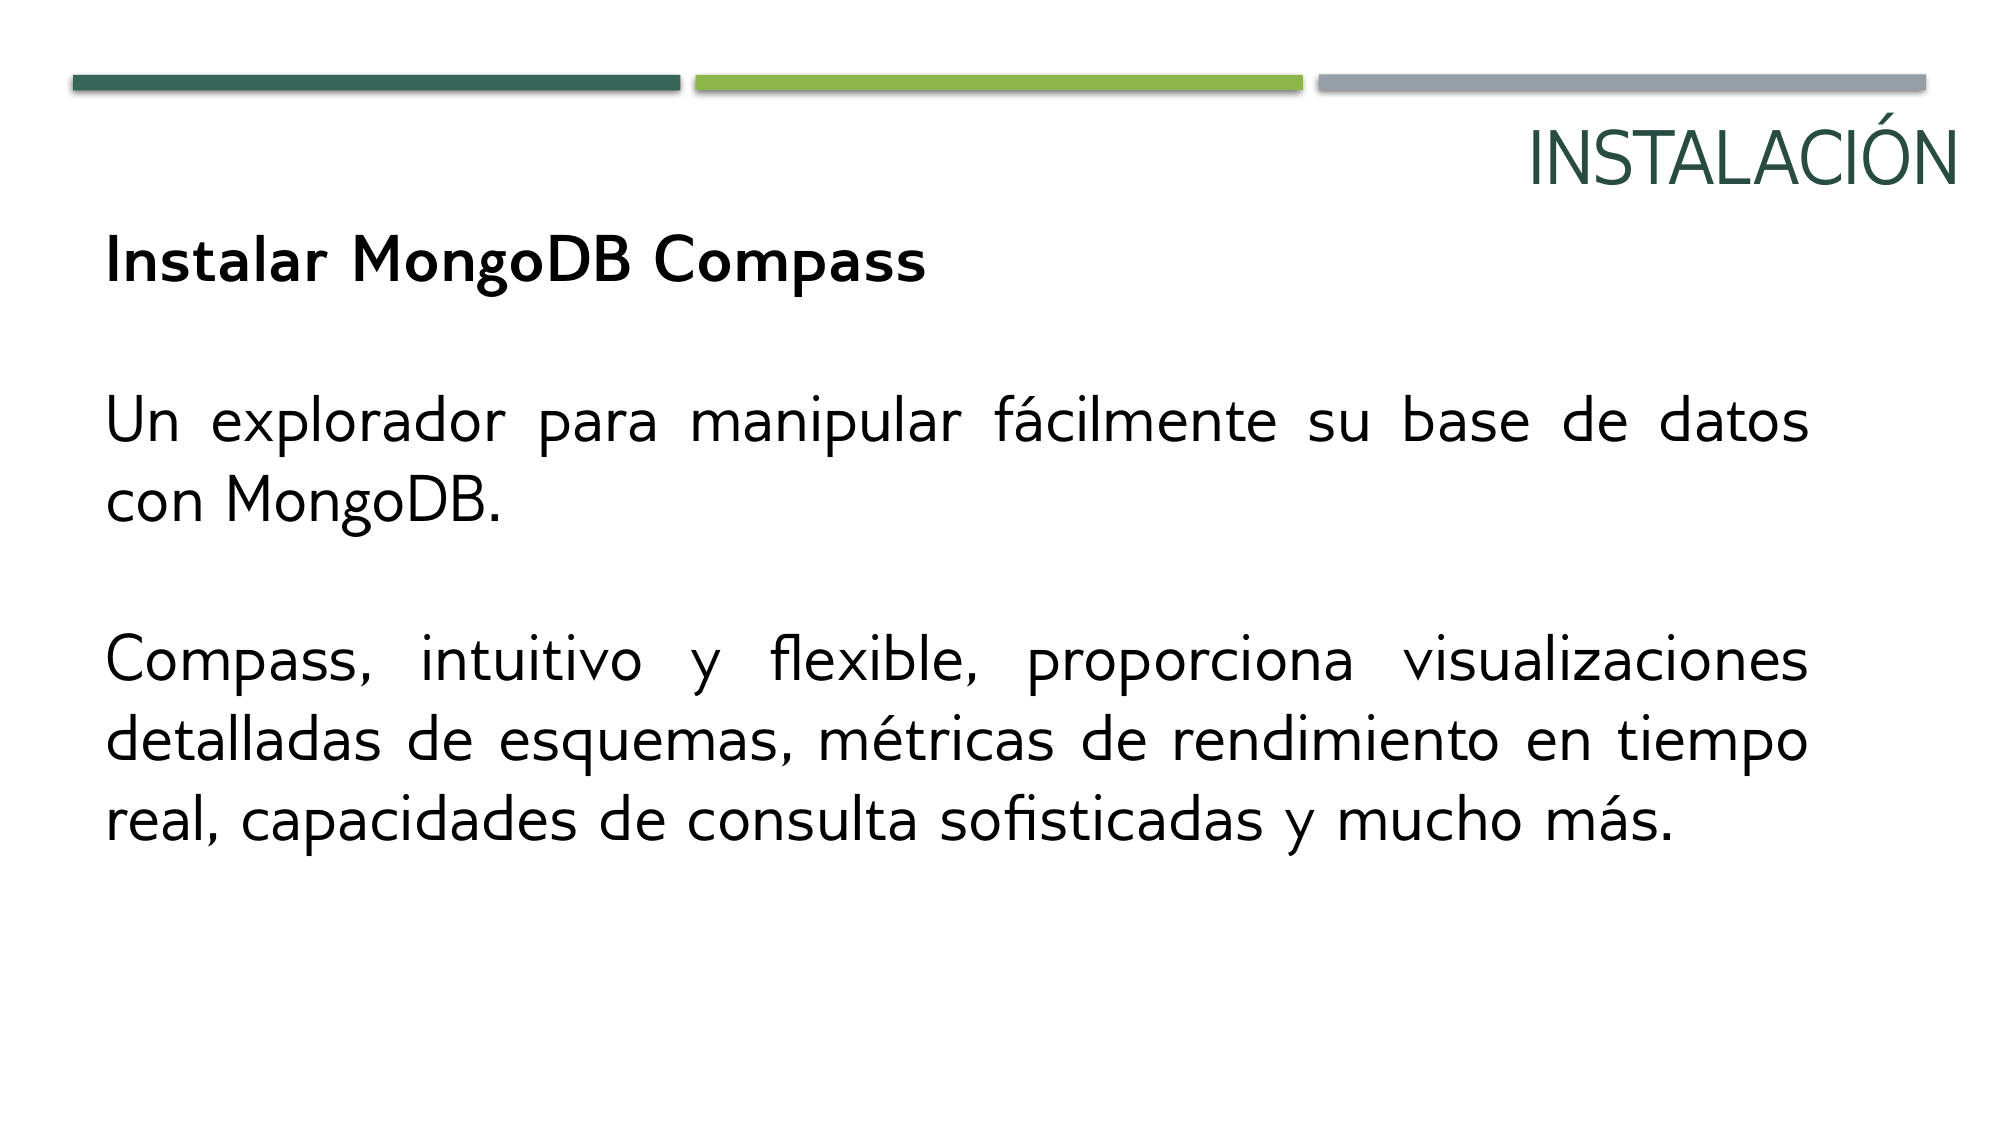

Instalación
Instalar MongoDB Compass

Un explorador para manipular fácilmente su base de datos con MongoDB.

Compass, intuitivo y flexible, proporciona visualizaciones detalladas de esquemas, métricas de rendimiento en tiempo real, capacidades de consulta sofisticadas y mucho más.